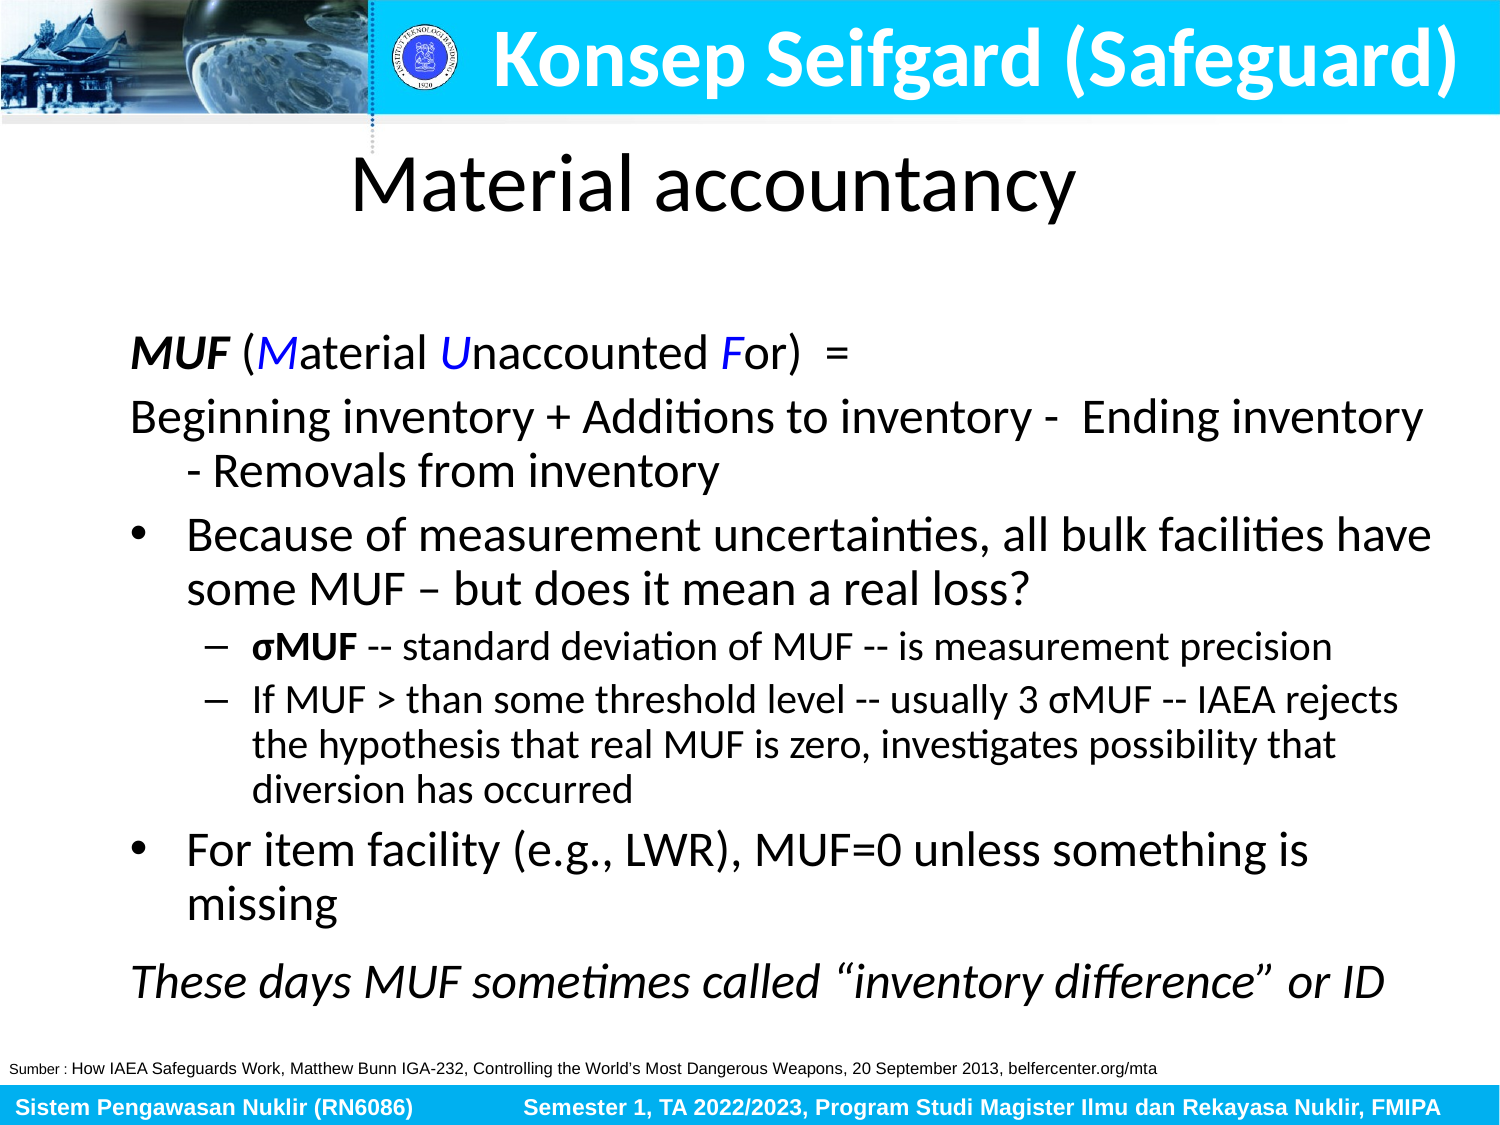

Konsep Seifgard (Safeguard)
# Material accountancy
MUF (Material Unaccounted For)  =
Beginning inventory + Additions to inventory -  Ending inventory - Removals from inventory
Because of measurement uncertainties, all bulk facilities have some MUF – but does it mean a real loss?
σMUF -- standard deviation of MUF -- is measurement precision
If MUF > than some threshold level -- usually 3 σMUF -- IAEA rejects the hypothesis that real MUF is zero, investigates possibility that diversion has occurred
For item facility (e.g., LWR), MUF=0 unless something is missing
These days MUF sometimes called “inventory difference” or ID
Sumber : How IAEA Safeguards Work, Matthew Bunn IGA-232, Controlling the World’s Most Dangerous Weapons, 20 September 2013, belfercenter.org/mta
Sistem Pengawasan Nuklir (RN6086)                 Semester 1, TA 2022/2023, Program Studi Magister Ilmu dan Rekayasa Nuklir, FMIPA ITB